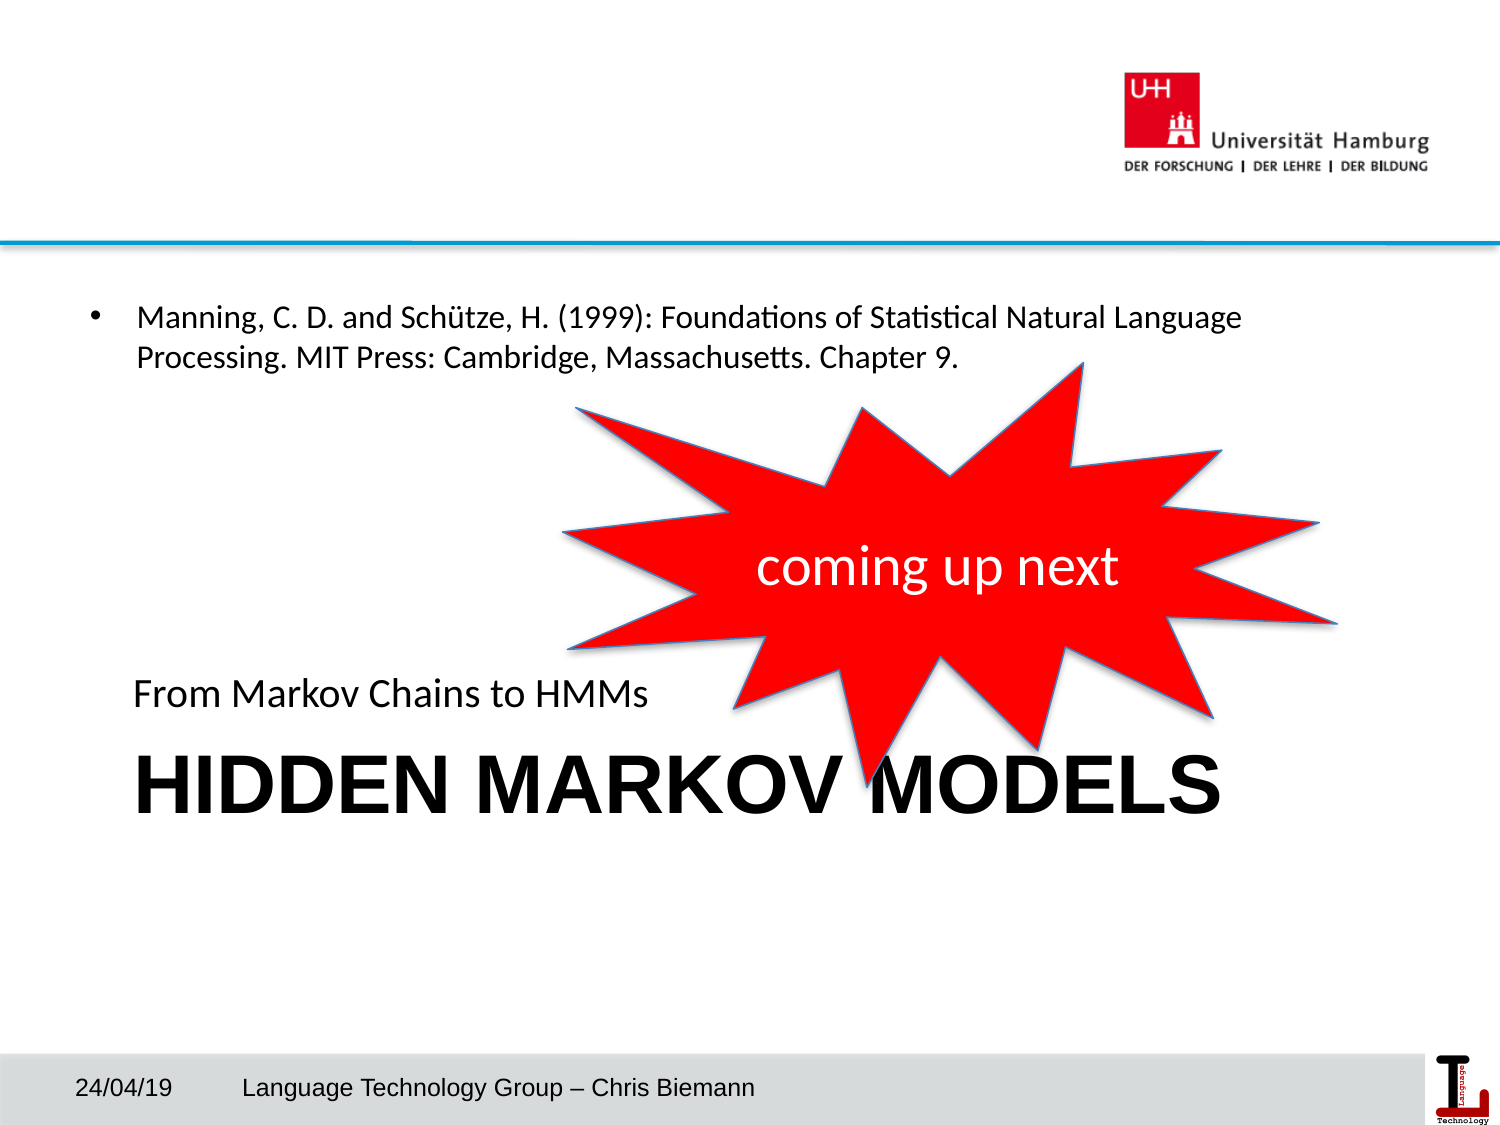

Manning, C. D. and Schütze, H. (1999): Foundations of Statistical Natural Language Processing. MIT Press: Cambridge, Massachusetts. Chapter 9.
coming up next
From Markov Chains to HMMs
# Hidden Markov Models
24/04/19
 Language Technology Group – Chris Biemann